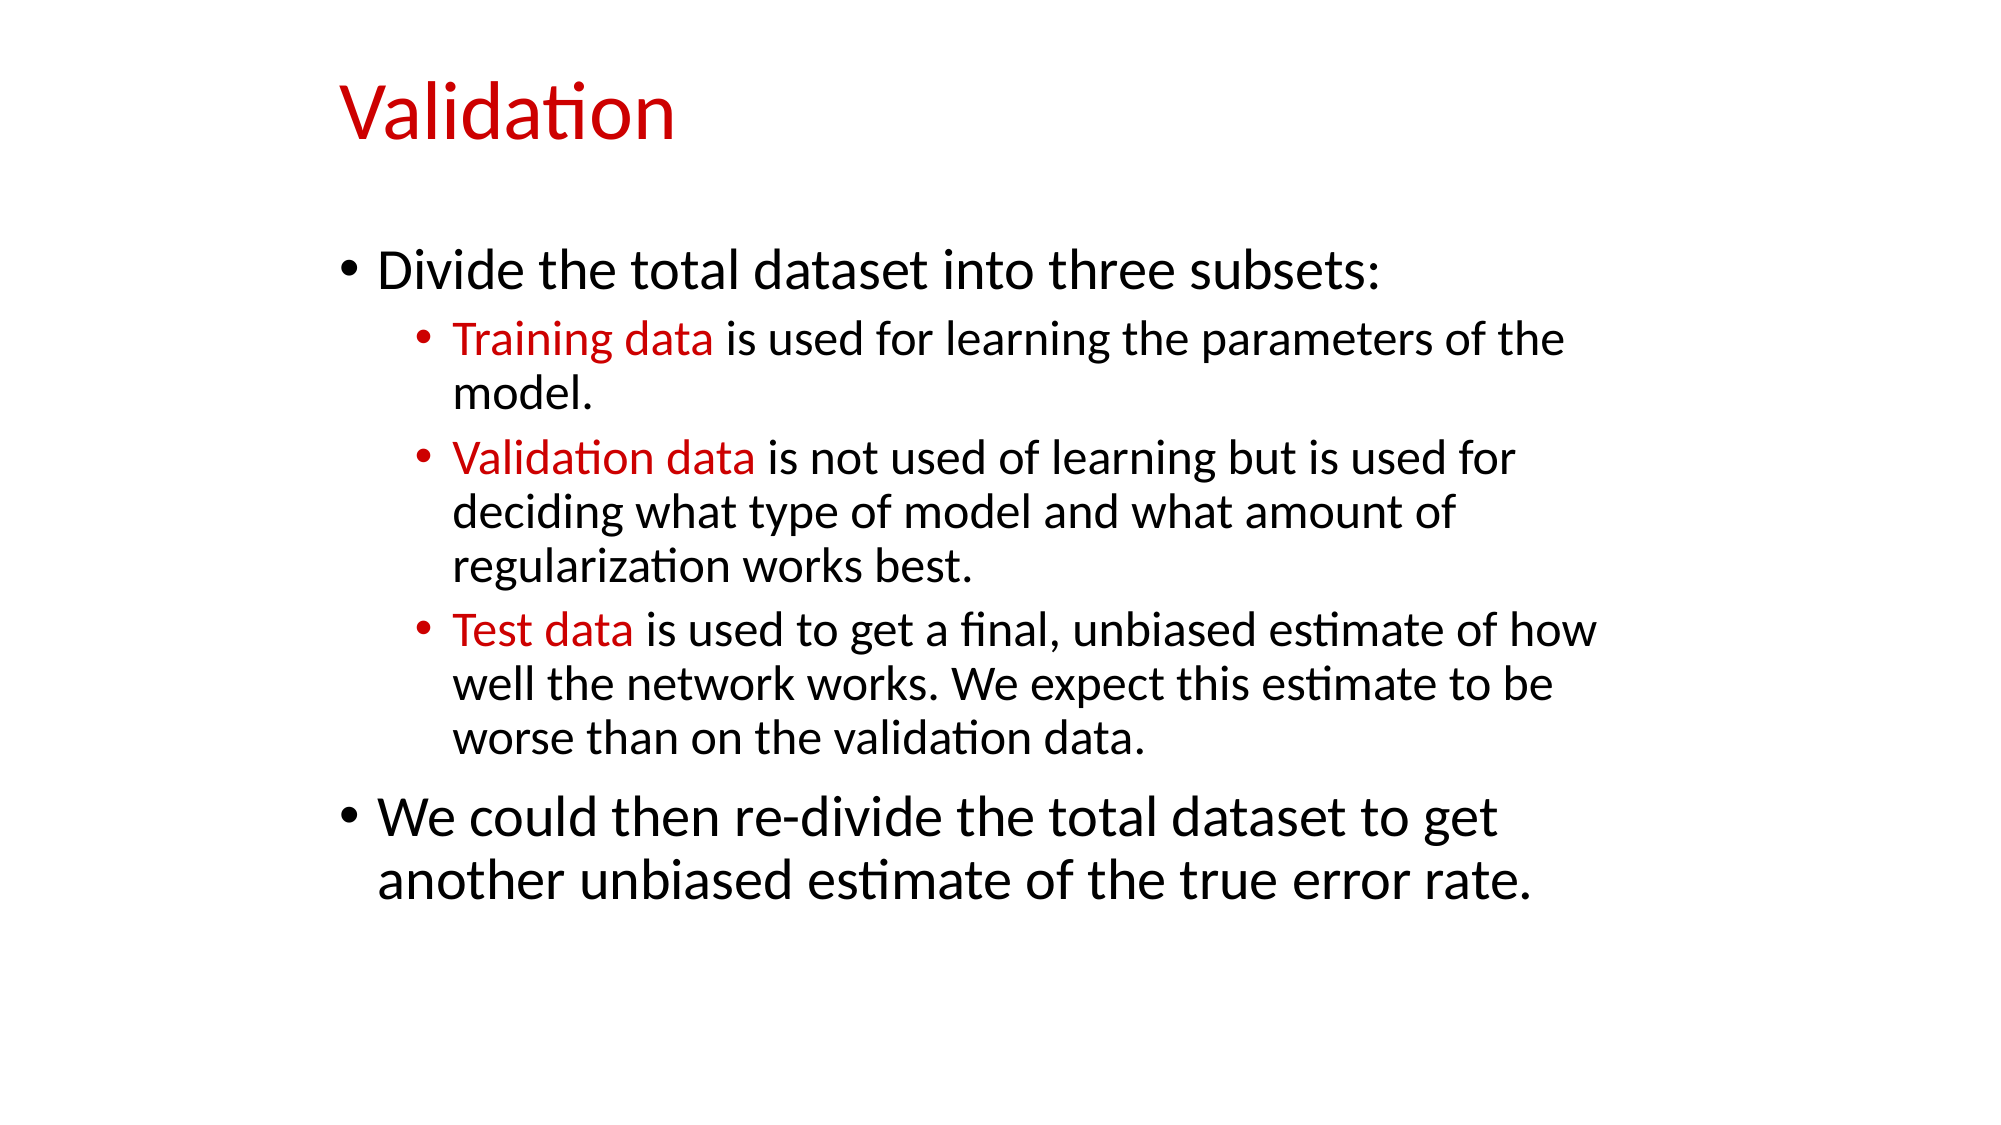

# Validation
Divide the total dataset into three subsets:
Training data is used for learning the parameters of the model.
Validation data is not used of learning but is used for deciding what type of model and what amount of regularization works best.
Test data is used to get a final, unbiased estimate of how well the network works. We expect this estimate to be worse than on the validation data.
We could then re-divide the total dataset to get another unbiased estimate of the true error rate.